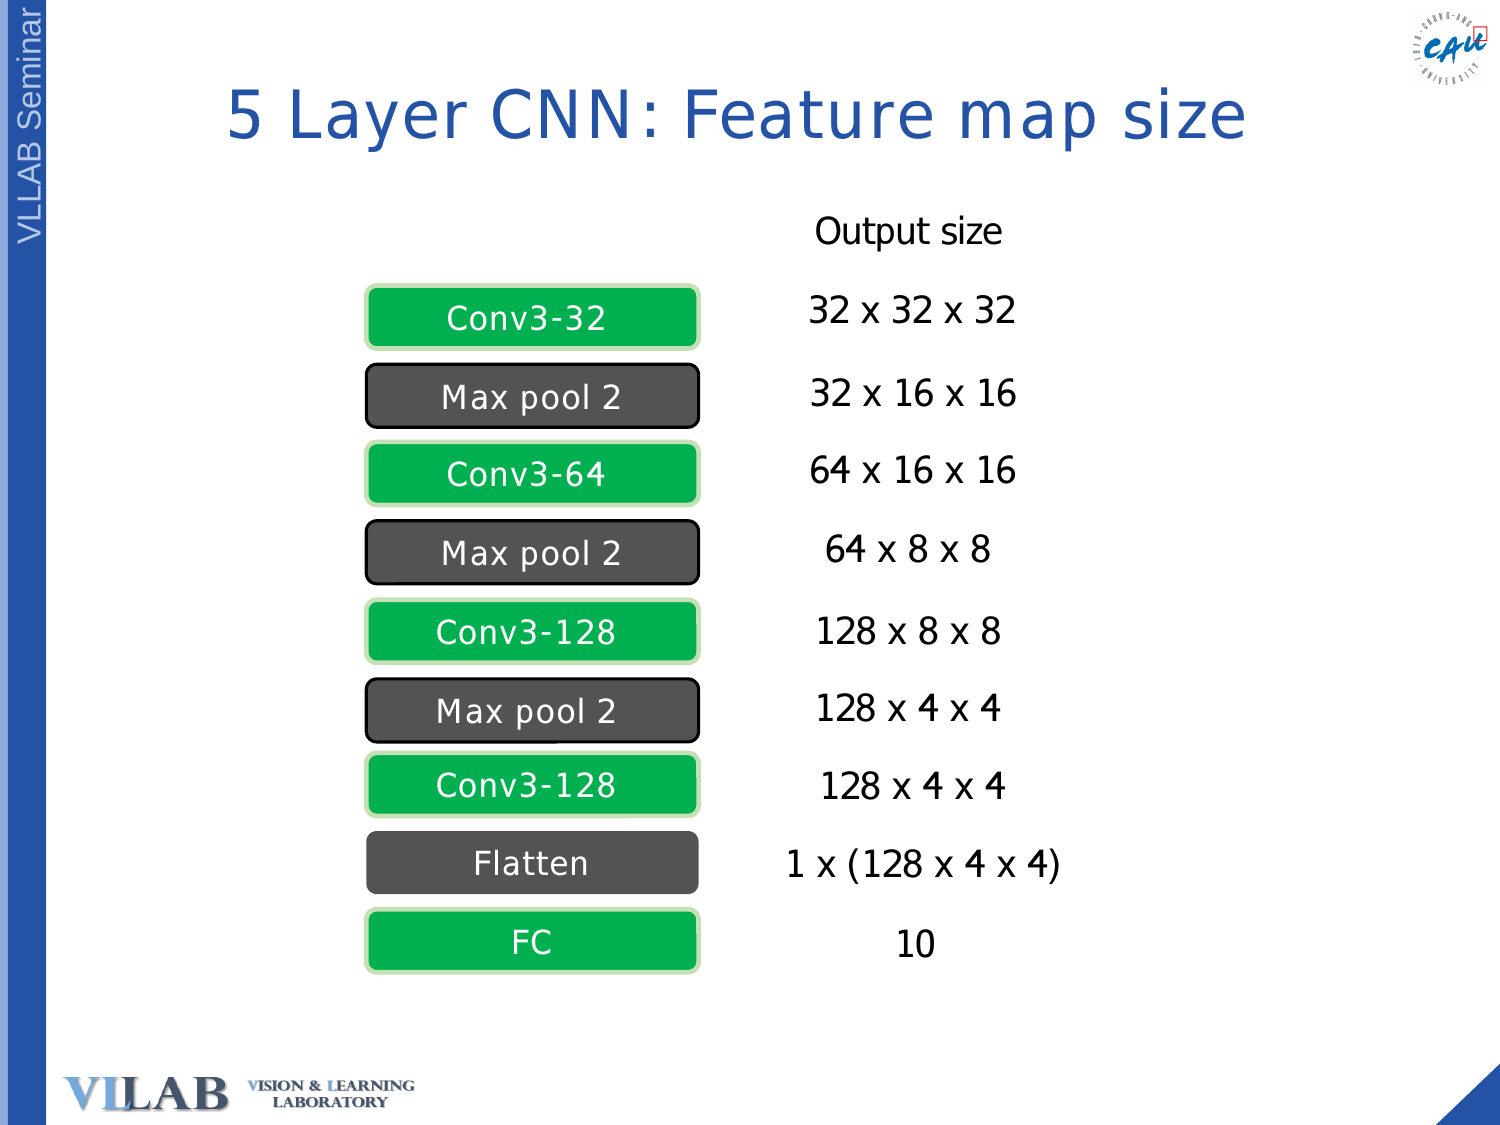

# 5 Layer CNN: Feature map size
Output size
32 x 32 x 32
Conv3-32
32 x 16 x 16
Max pool 2
64 x 16 x 16
Conv3-64
64 x 8 x 8
Max pool 2
128 x 8 x 8
Conv3-128
128 x 4 x 4
Max pool 2
Conv3-128
128 x 4 x 4
Flatten
1 x (128 x 4 x 4)
FC
10